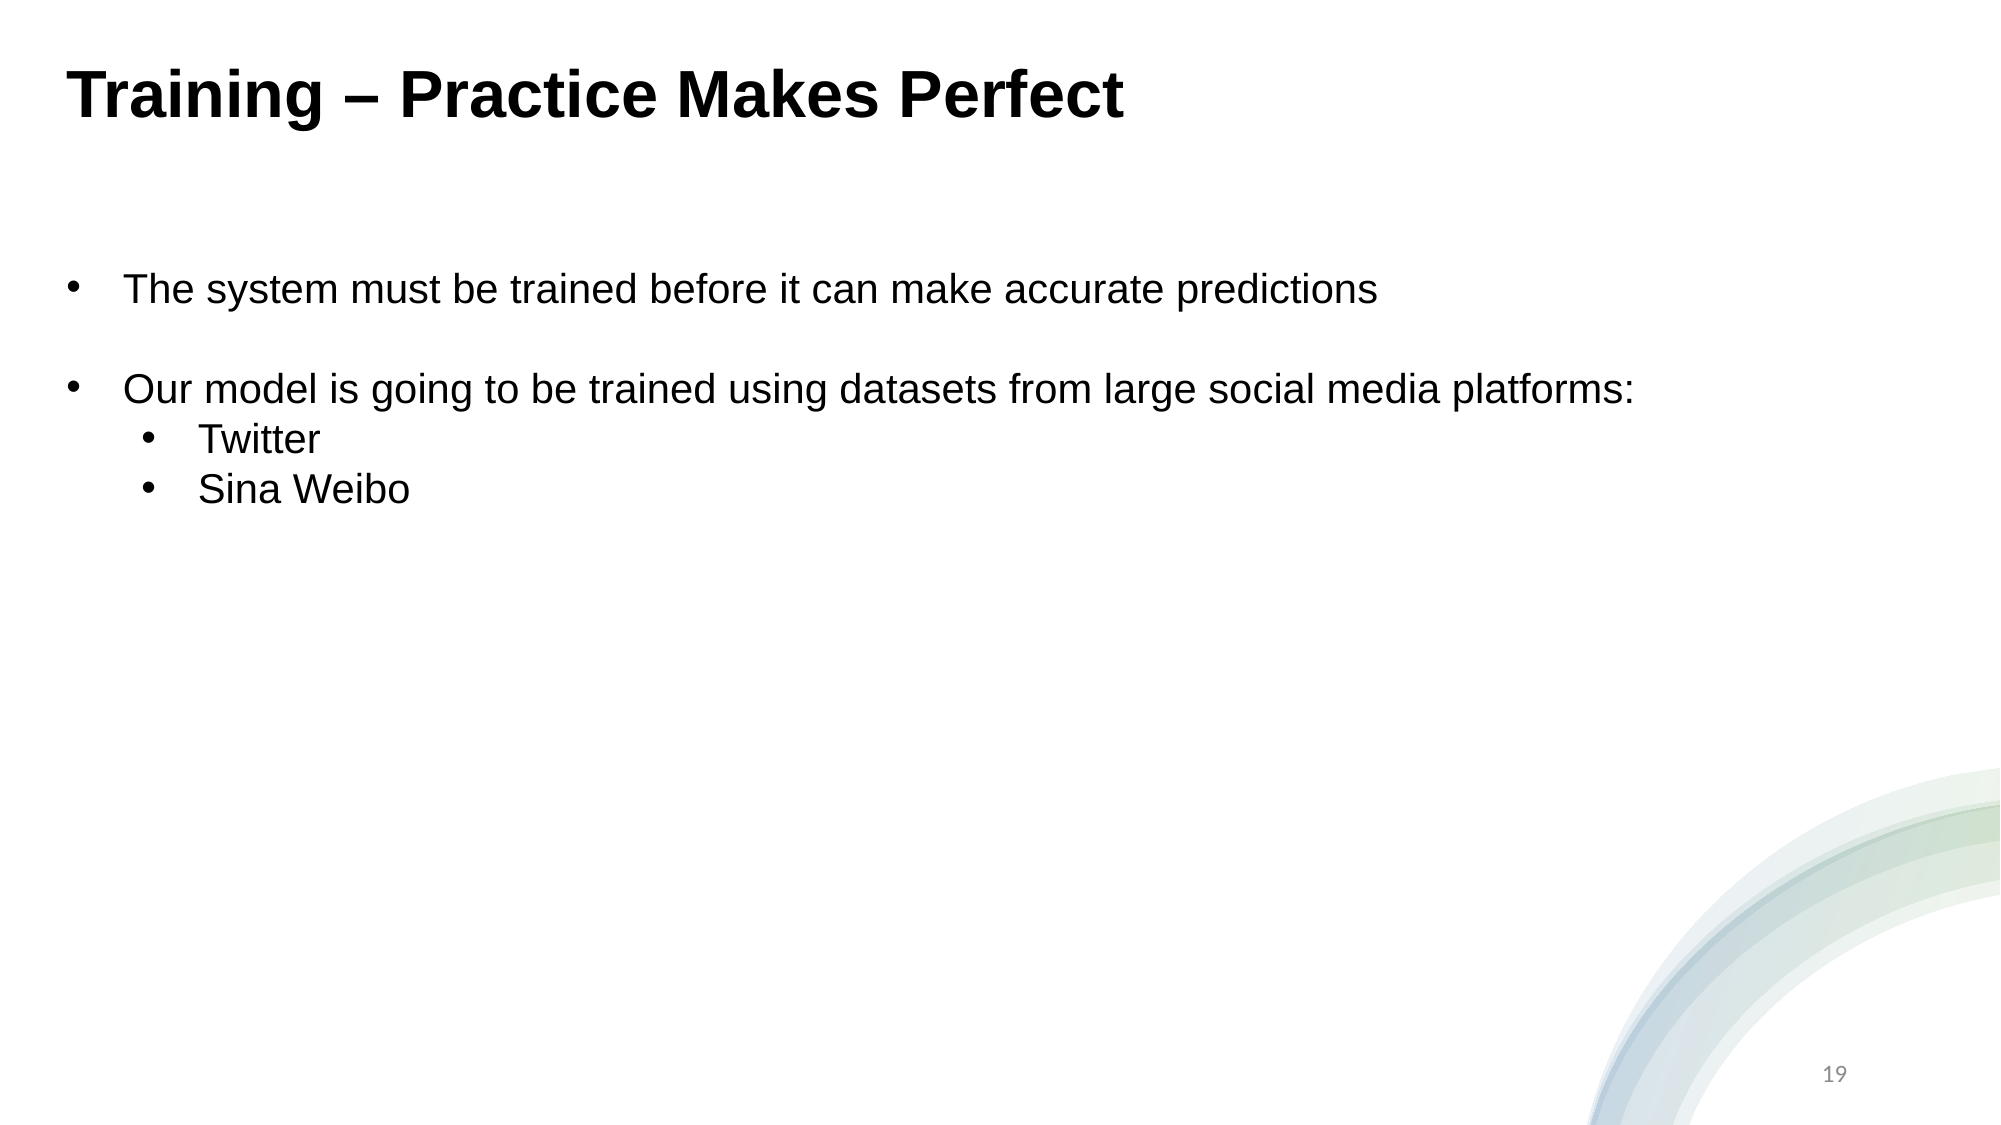

Training – Practice Makes Perfect
The system must be trained before it can make accurate predictions

Our model is going to be trained using datasets from large social media platforms:
Twitter
Sina Weibo

19